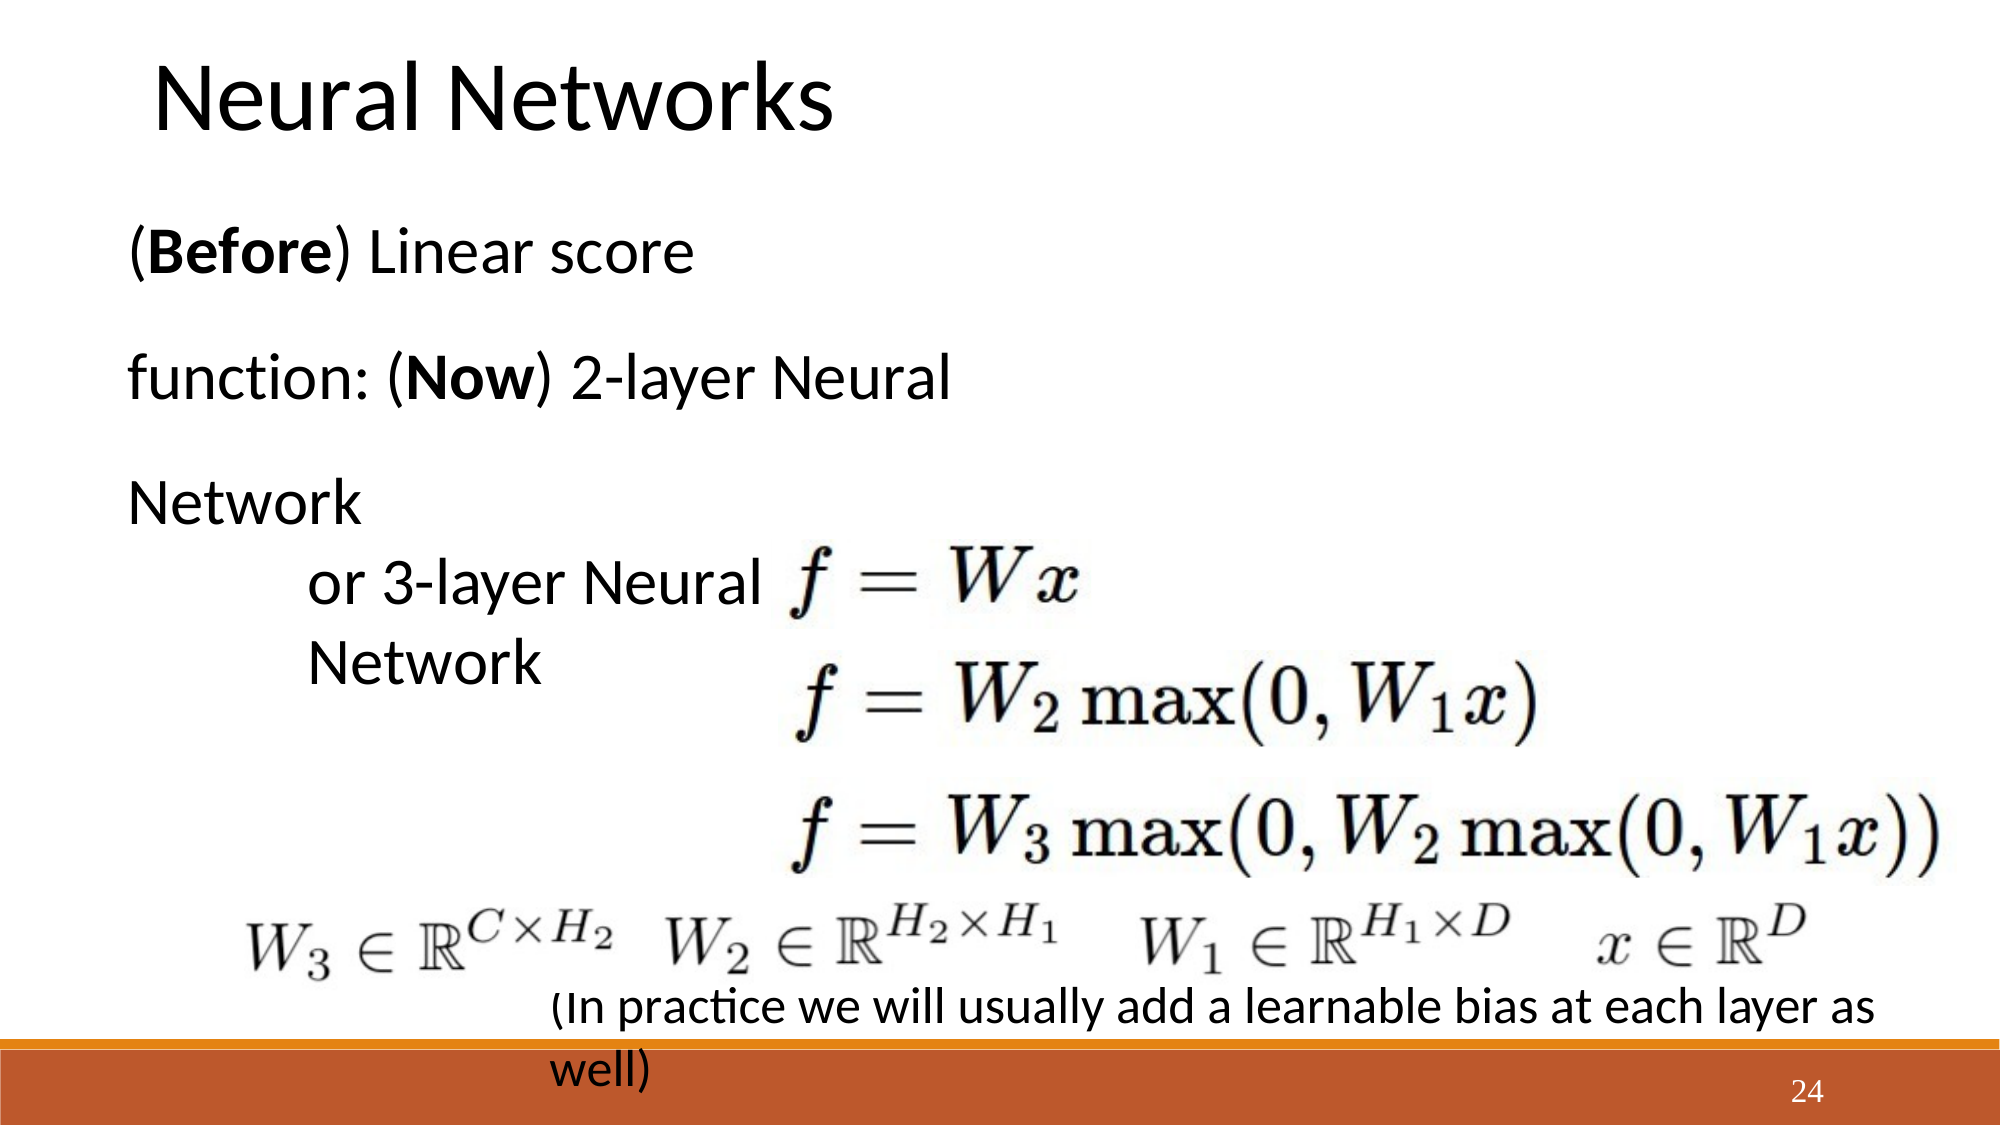

Neural Networks
(Before) Linear score function: (Now) 2-layer Neural Network
or 3-layer Neural Network

(In practice we will usually add a learnable bias at each layer as well)
24